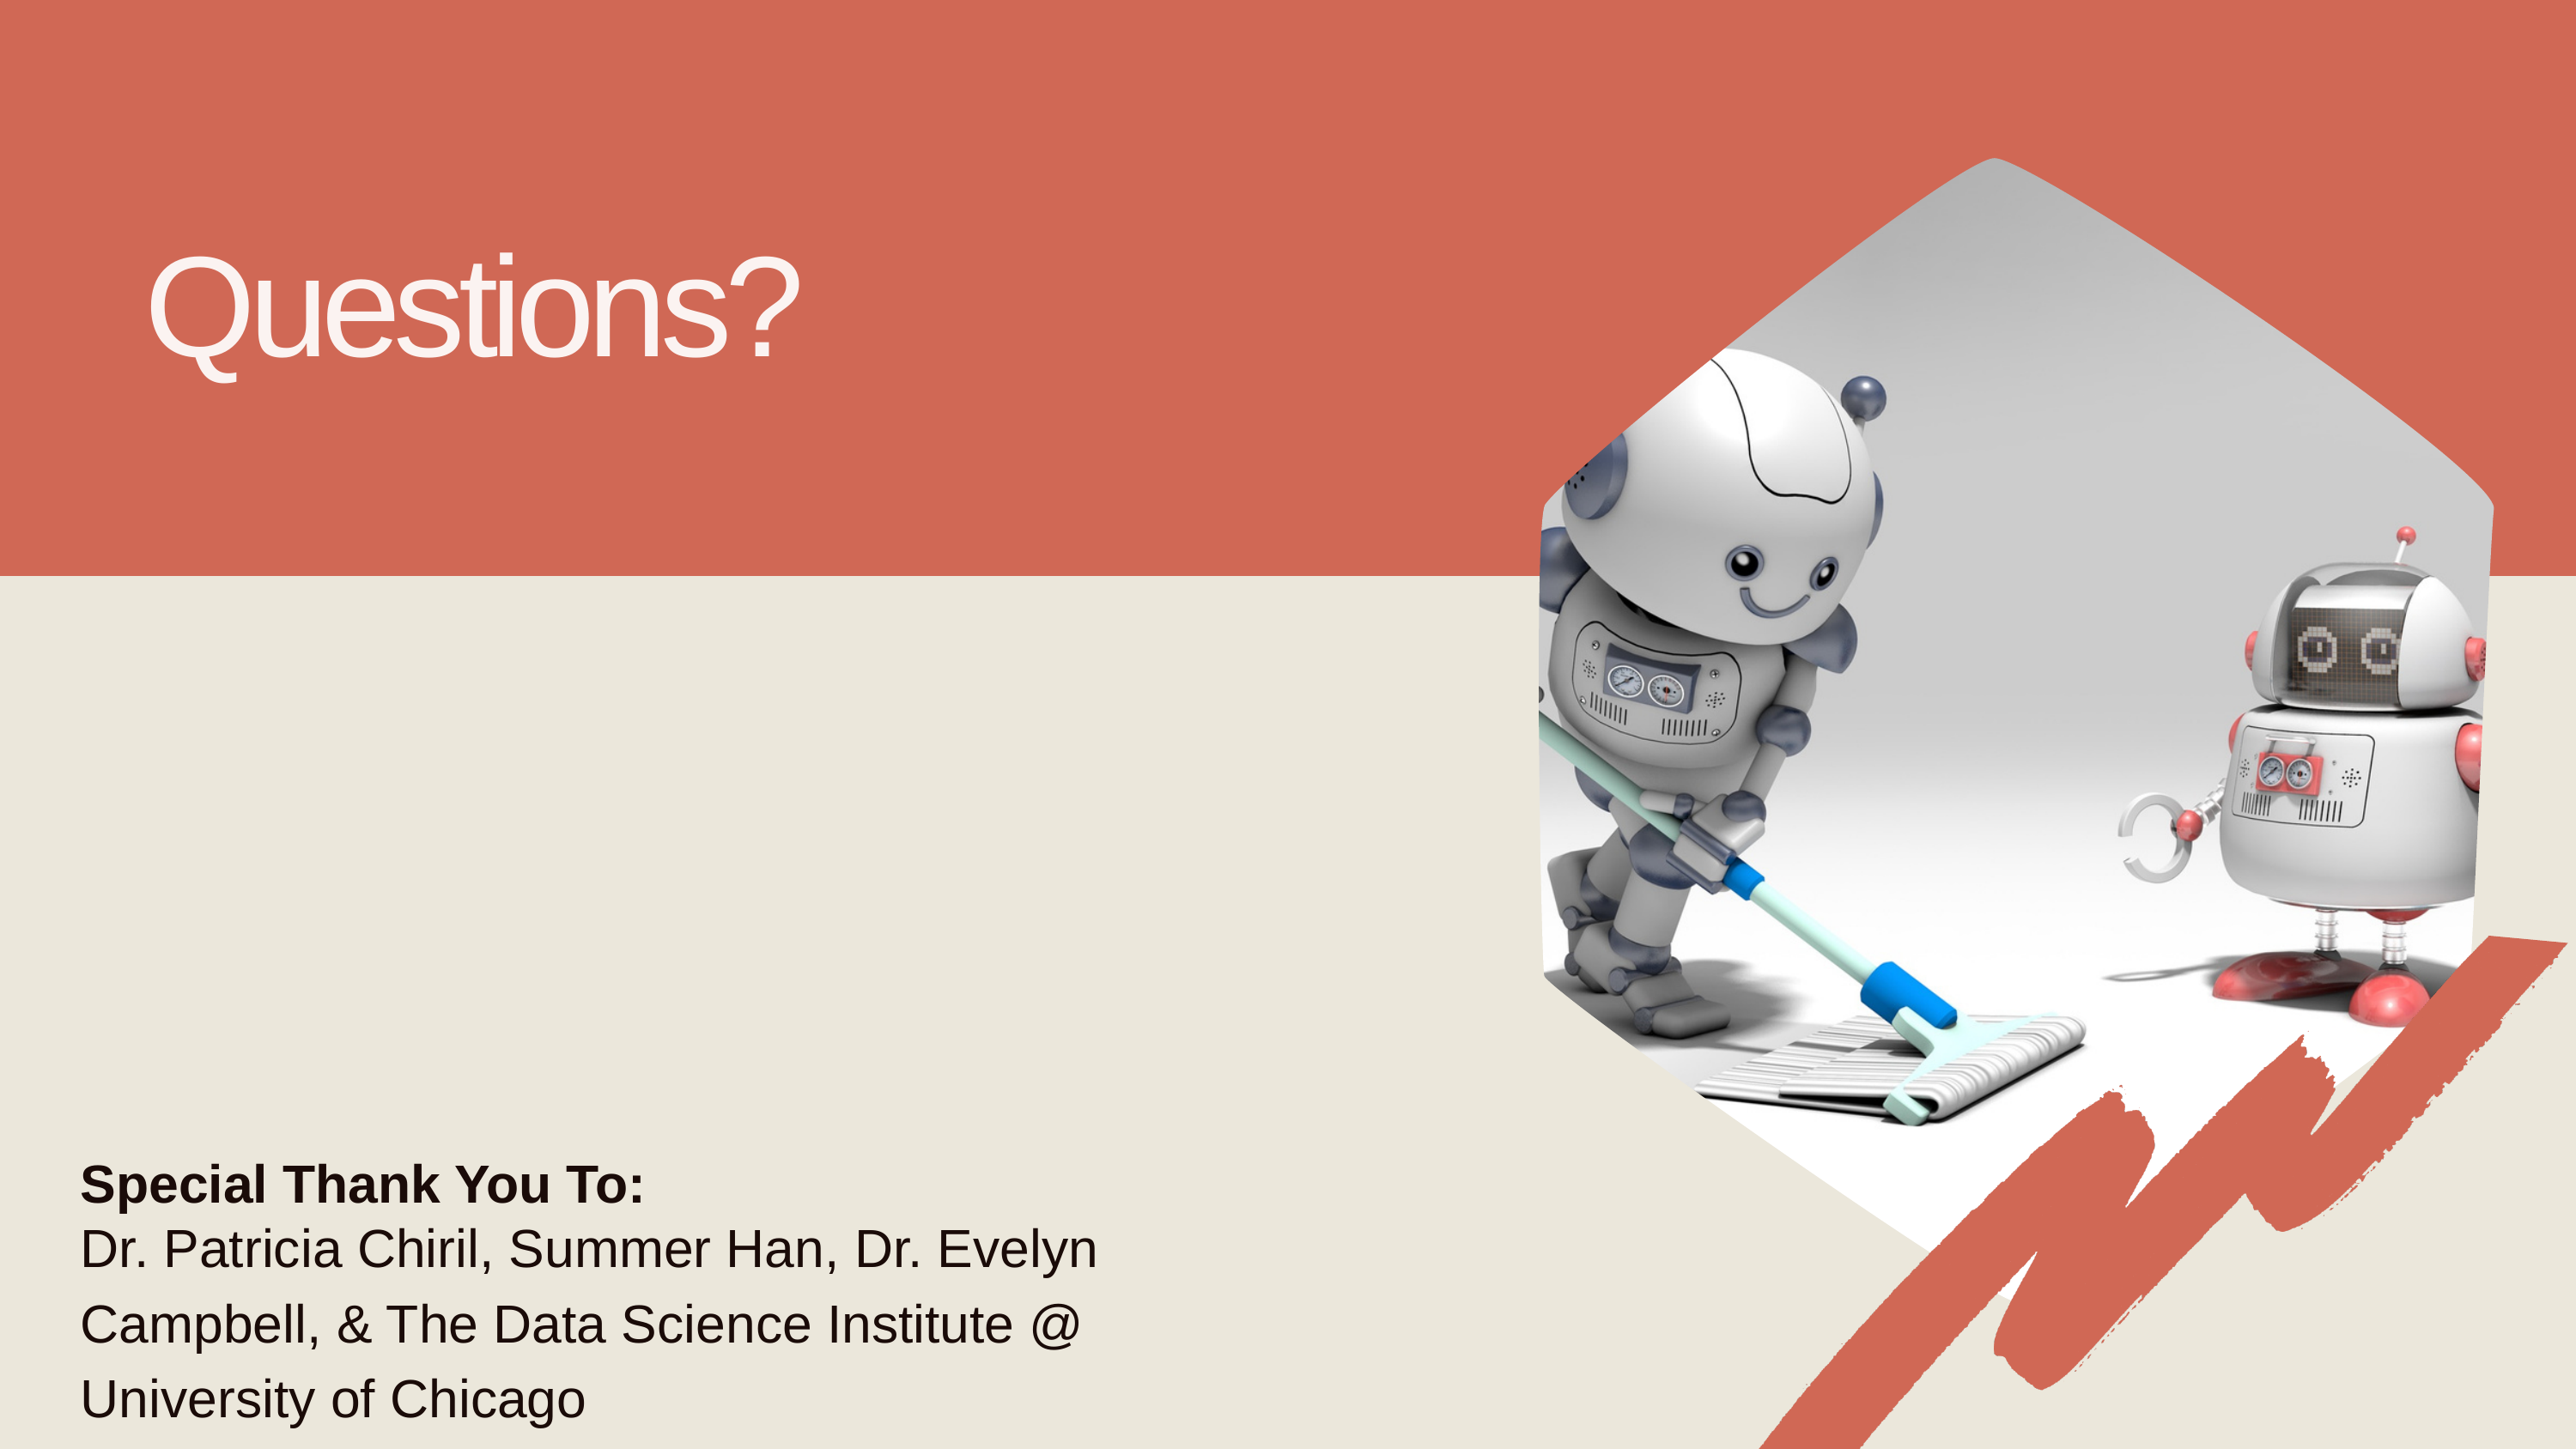

Questions?

Special Thank You To:
Dr. Patricia Chiril, Summer Han, Dr. Evelyn Campbell, & The Data Science Institute @ University of Chicago